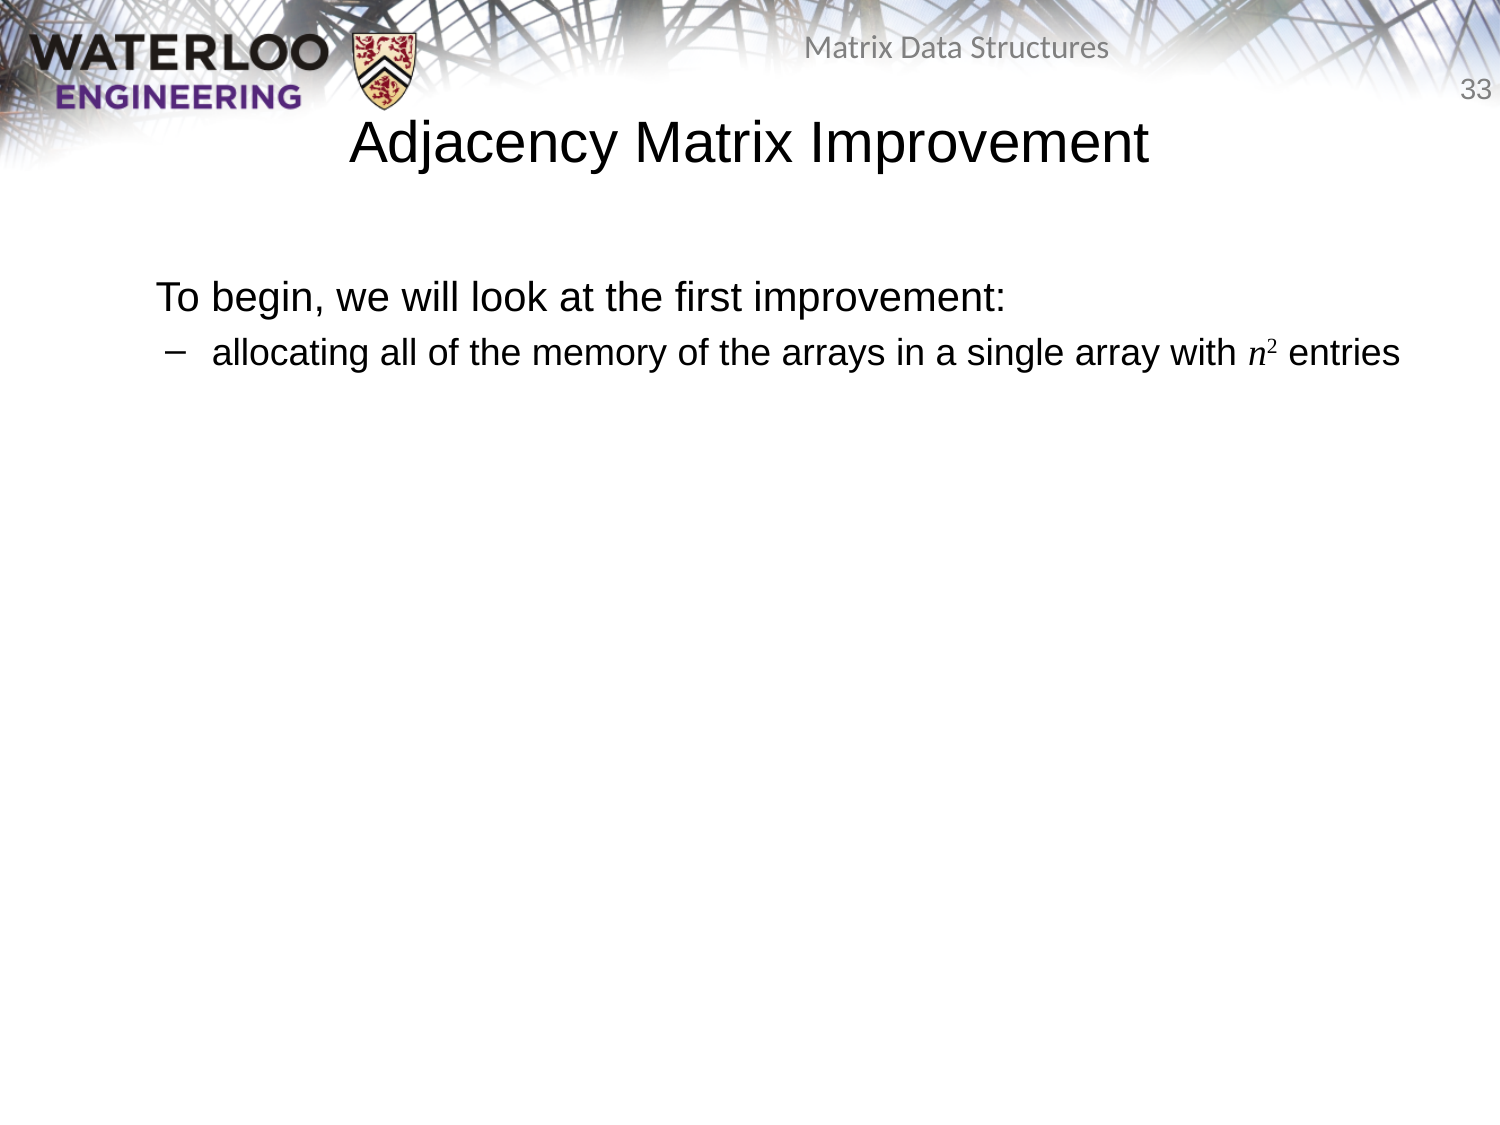

# Adjacency Matrix Improvement
To begin, we will look at the first improvement:
allocating all of the memory of the arrays in a single array with n2 entries